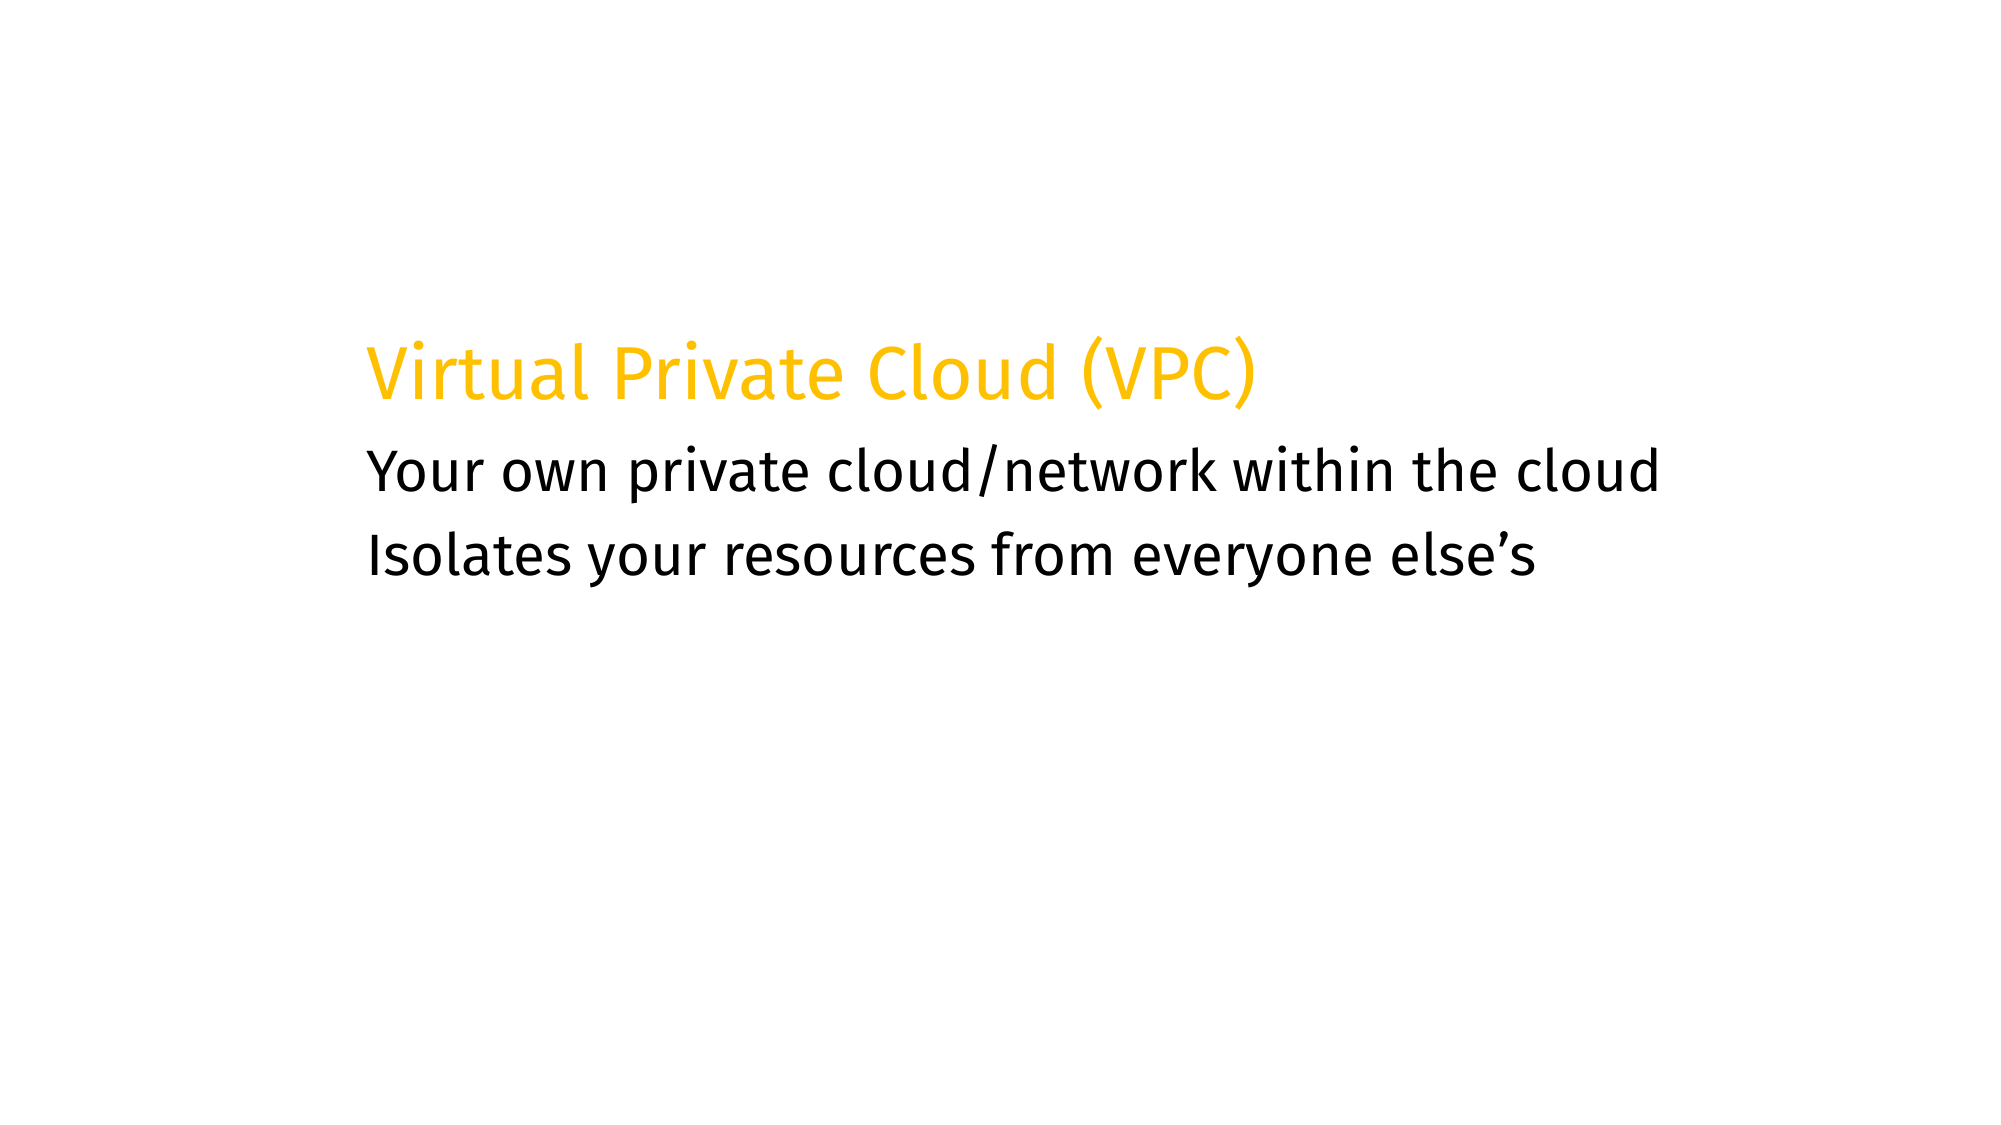

Virtual Private Cloud (VPC)
Your own private cloud/network within the cloud
Isolates your resources from everyone else’s